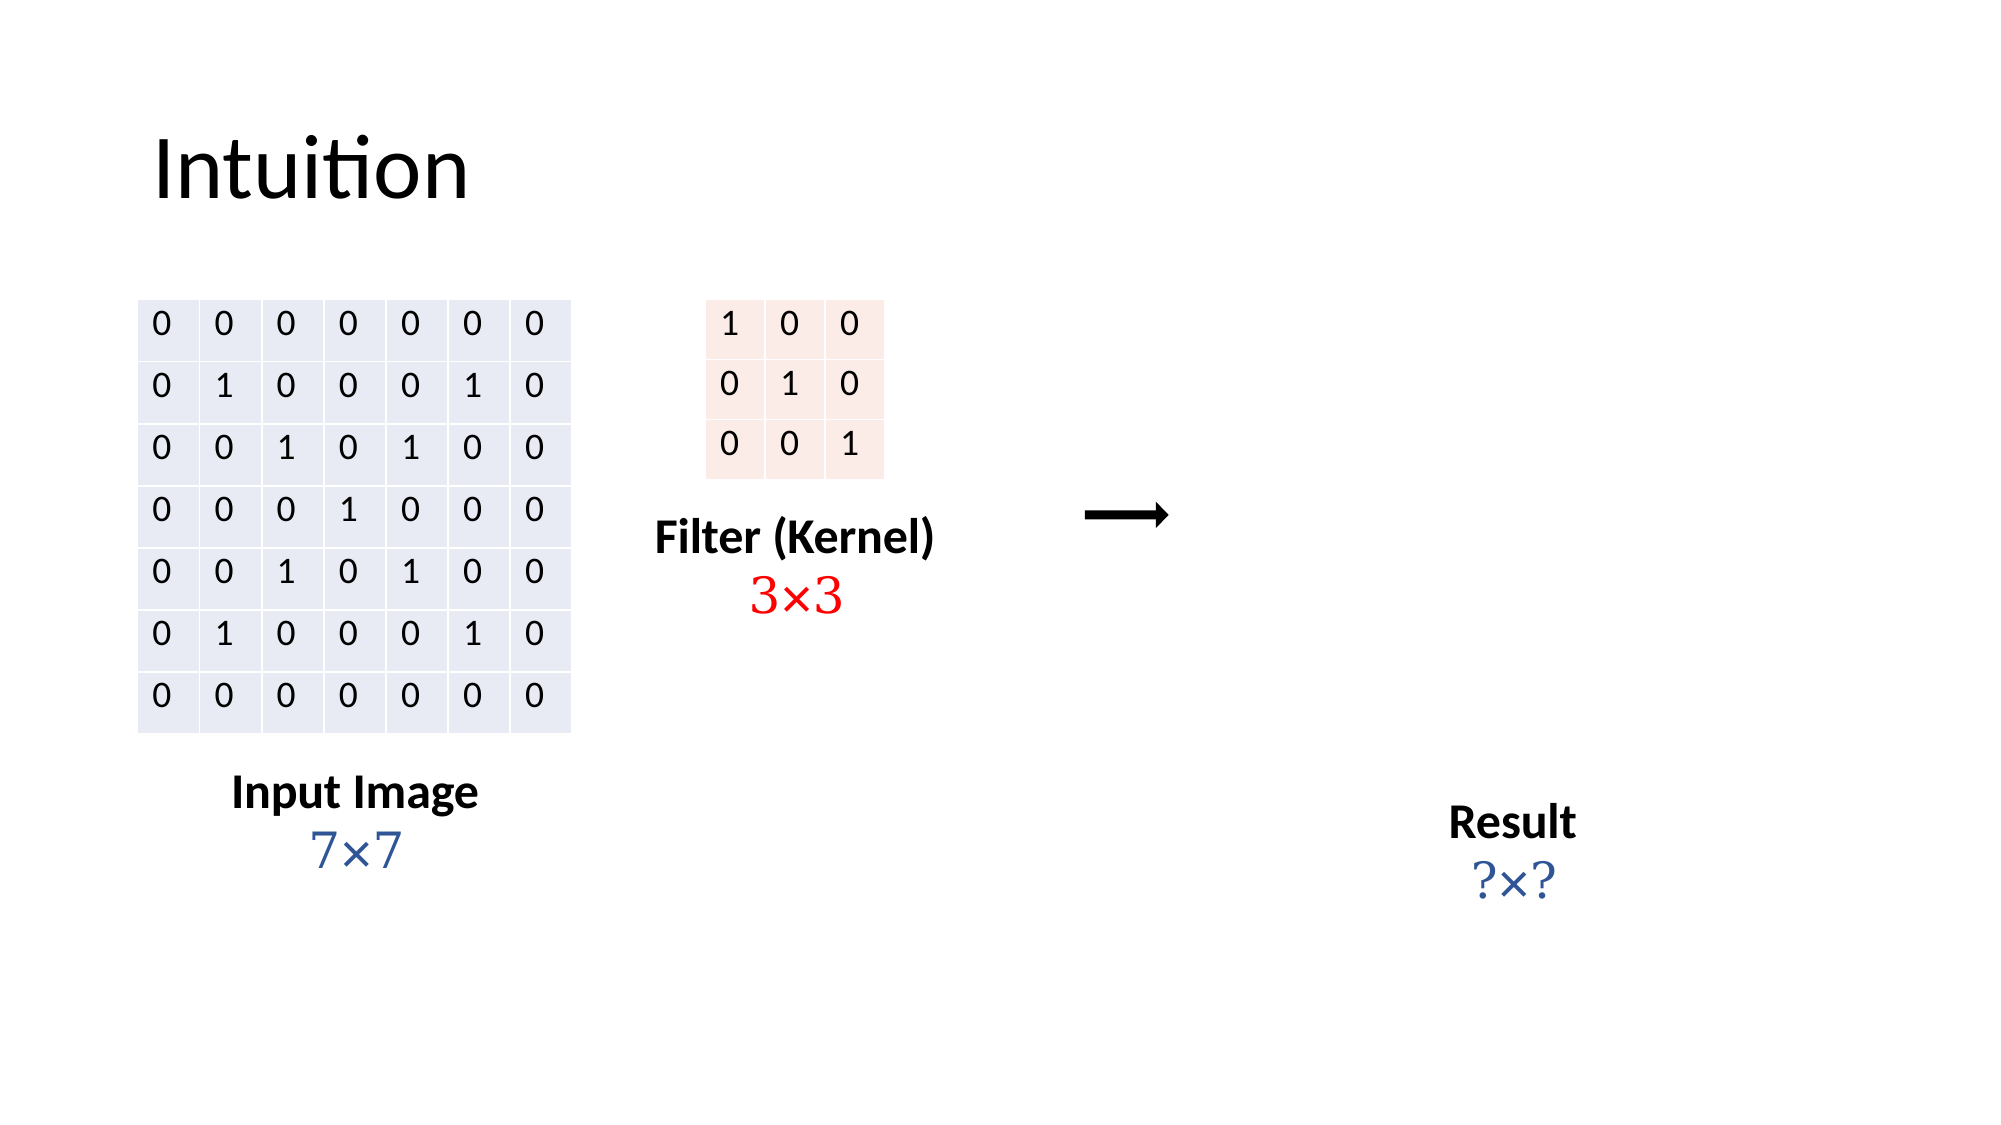

# Intuition
| 1 | 0 | 0 |
| --- | --- | --- |
| 0 | 1 | 0 |
| 0 | 0 | 1 |
| 0 | 0 | 0 | 0 | 0 | 0 | 0 |
| --- | --- | --- | --- | --- | --- | --- |
| 0 | 1 | 0 | 0 | 0 | 1 | 0 |
| 0 | 0 | 1 | 0 | 1 | 0 | 0 |
| 0 | 0 | 0 | 1 | 0 | 0 | 0 |
| 0 | 0 | 1 | 0 | 1 | 0 | 0 |
| 0 | 1 | 0 | 0 | 0 | 1 | 0 |
| 0 | 0 | 0 | 0 | 0 | 0 | 0 |

Filter (Kernel)
3×3
Input Image
7×7
Result
?×?